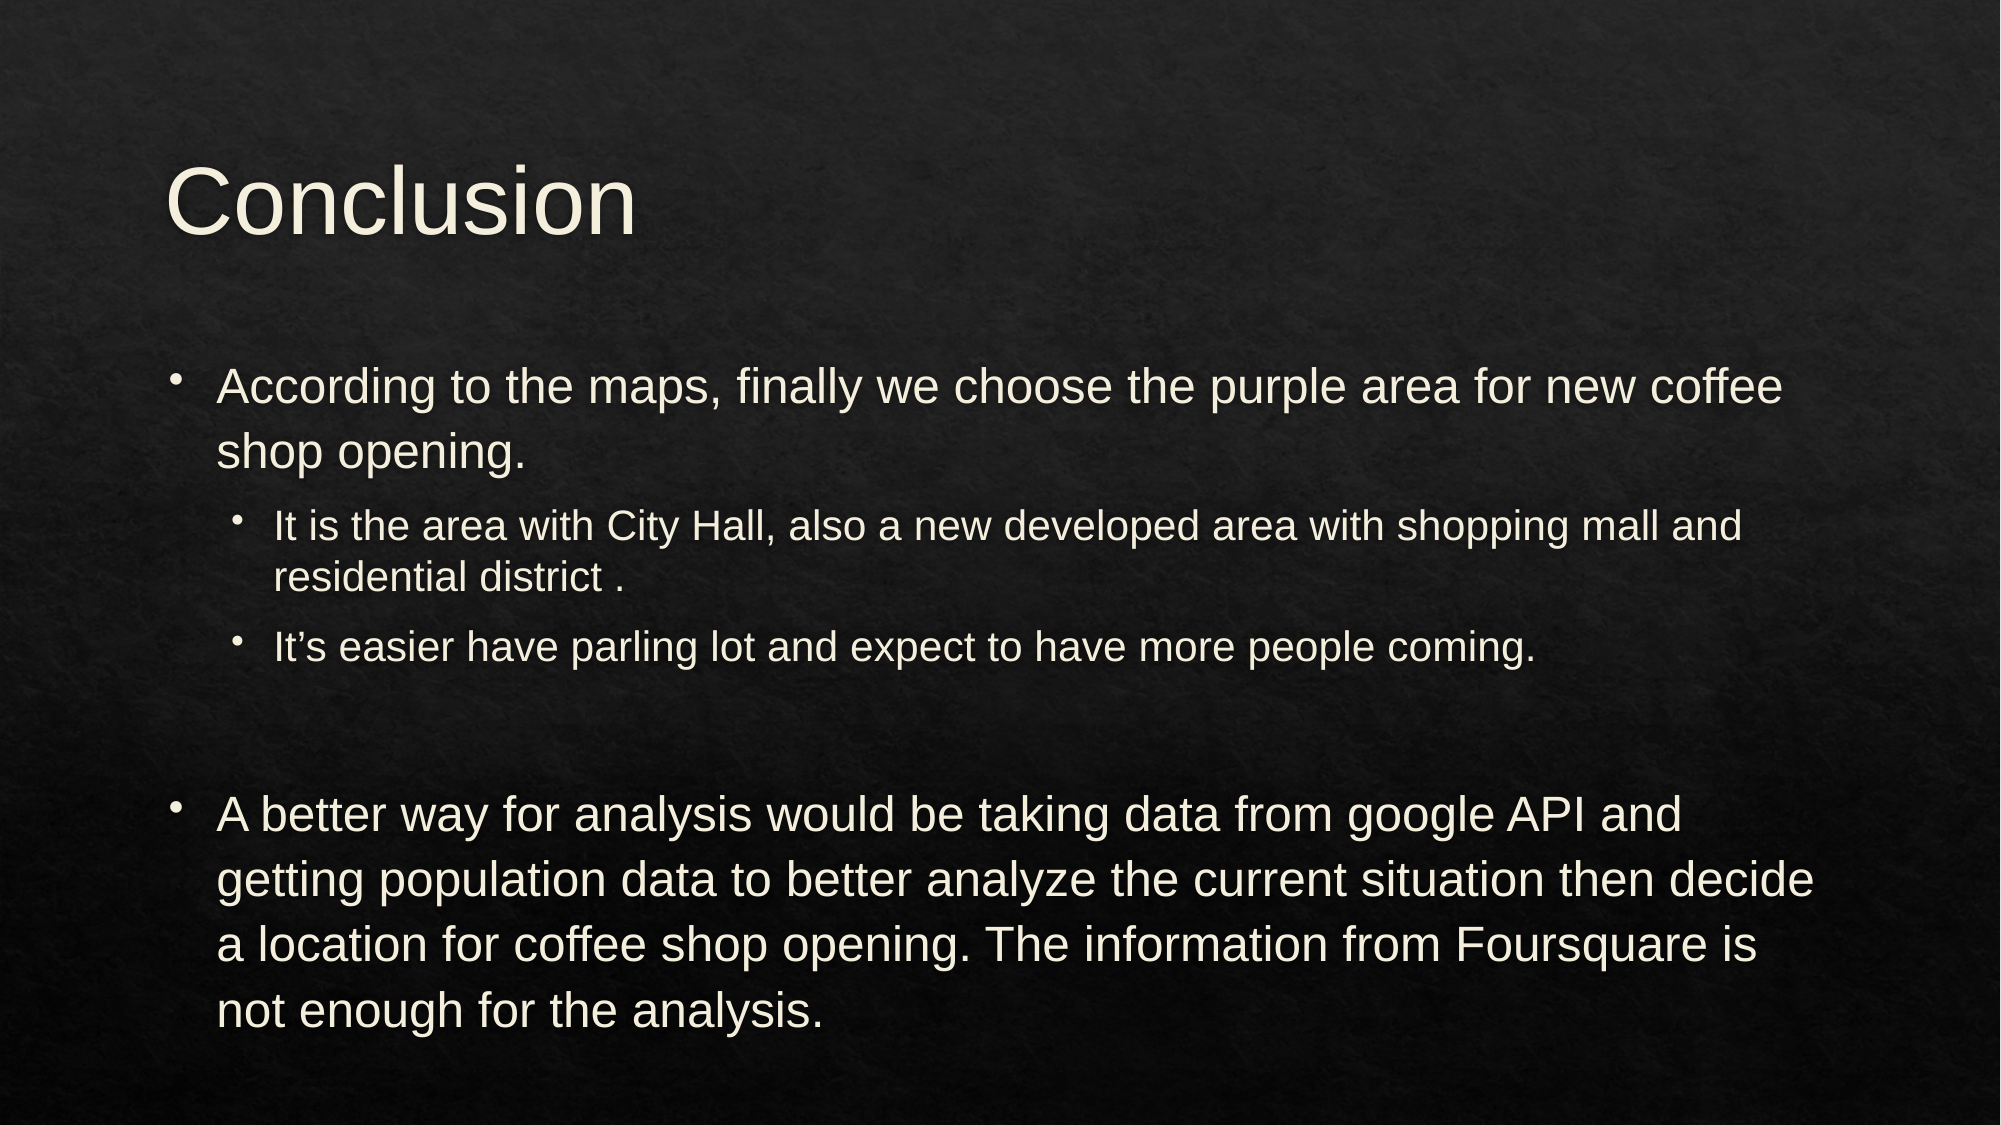

# Conclusion
According to the maps, finally we choose the purple area for new coffee shop opening.
It is the area with City Hall, also a new developed area with shopping mall and residential district .
It’s easier have parling lot and expect to have more people coming.

A better way for analysis would be taking data from google API and getting population data to better analyze the current situation then decide a location for coffee shop opening. The information from Foursquare is not enough for the analysis.